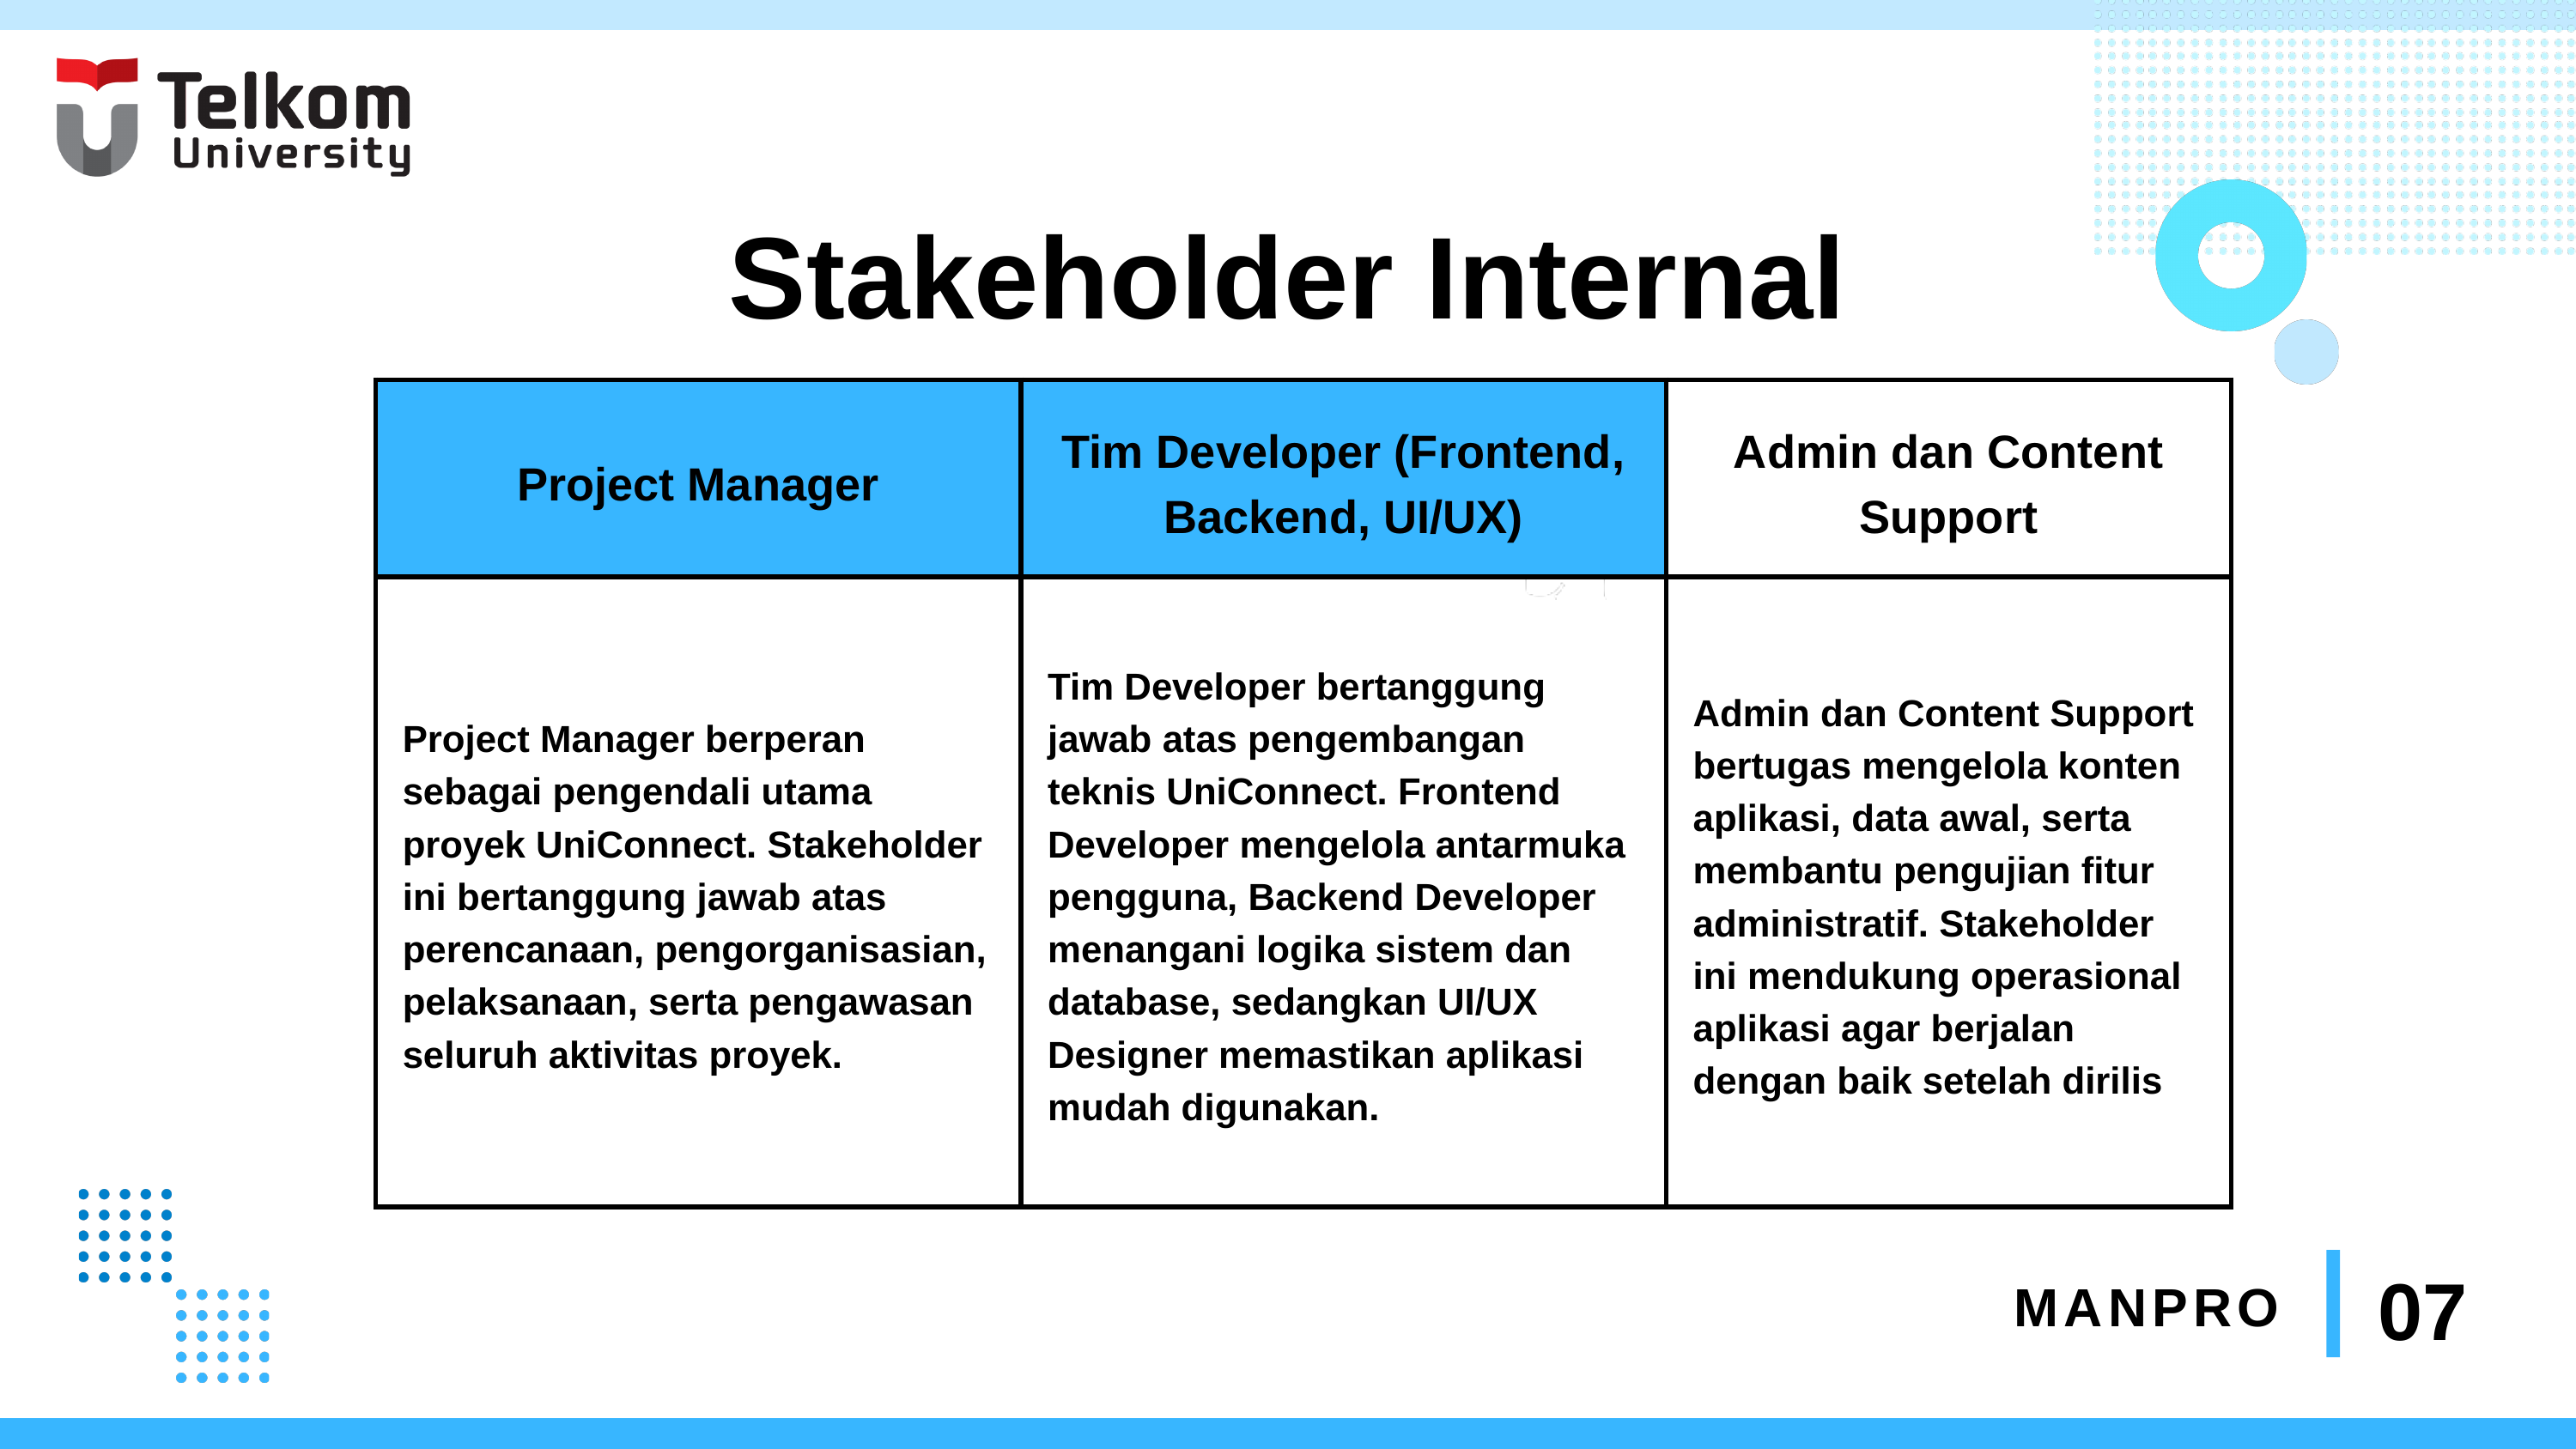

Stakeholder Internal

| Project Manager | Tim Developer (Frontend, Backend, UI/UX) | Admin dan Content Support |
| --- | --- | --- |
| Project Manager berperan sebagai pengendali utama proyek UniConnect. Stakeholder ini bertanggung jawab atas perencanaan, pengorganisasian, pelaksanaan, serta pengawasan seluruh aktivitas proyek. | Tim Developer bertanggung jawab atas pengembangan teknis UniConnect. Frontend Developer mengelola antarmuka pengguna, Backend Developer menangani logika sistem dan database, sedangkan UI/UX Designer memastikan aplikasi mudah digunakan. | Admin dan Content Support bertugas mengelola konten aplikasi, data awal, serta membantu pengujian fitur administratif. Stakeholder ini mendukung operasional aplikasi agar berjalan dengan baik setelah dirilis |

07

MANPRO